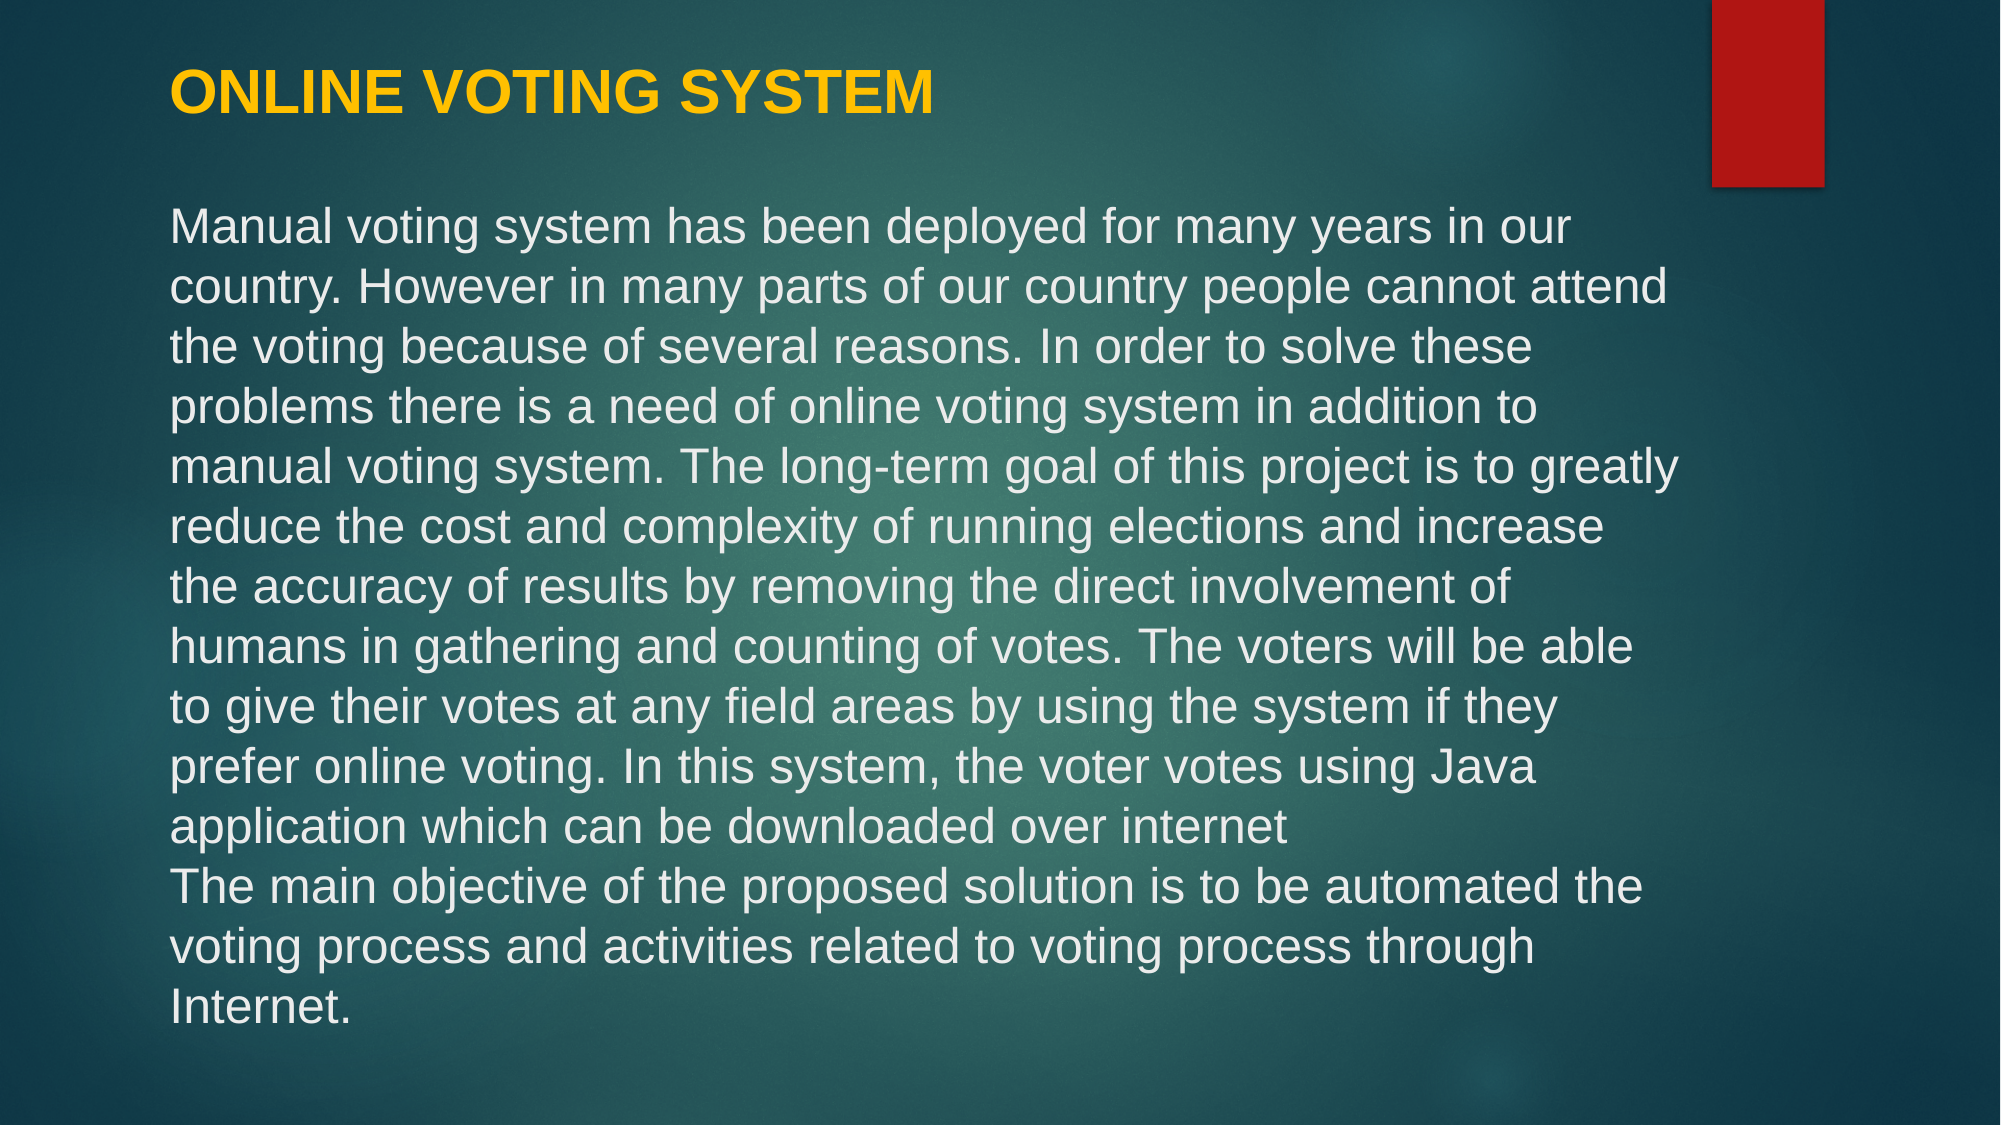

ONLINE VOTING SYSTEM
# Manual voting system has been deployed for many years in our country. However in many parts of our country people cannot attend the voting because of several reasons. In order to solve these problems there is a need of online voting system in addition to manual voting system. The long-term goal of this project is to greatly reduce the cost and complexity of running elections and increase the accuracy of results by removing the direct involvement of humans in gathering and counting of votes. The voters will be able to give their votes at any field areas by using the system if they prefer online voting. In this system, the voter votes using Java application which can be downloaded over internet The main objective of the proposed solution is to be automated the voting process and activities related to voting process through Internet.